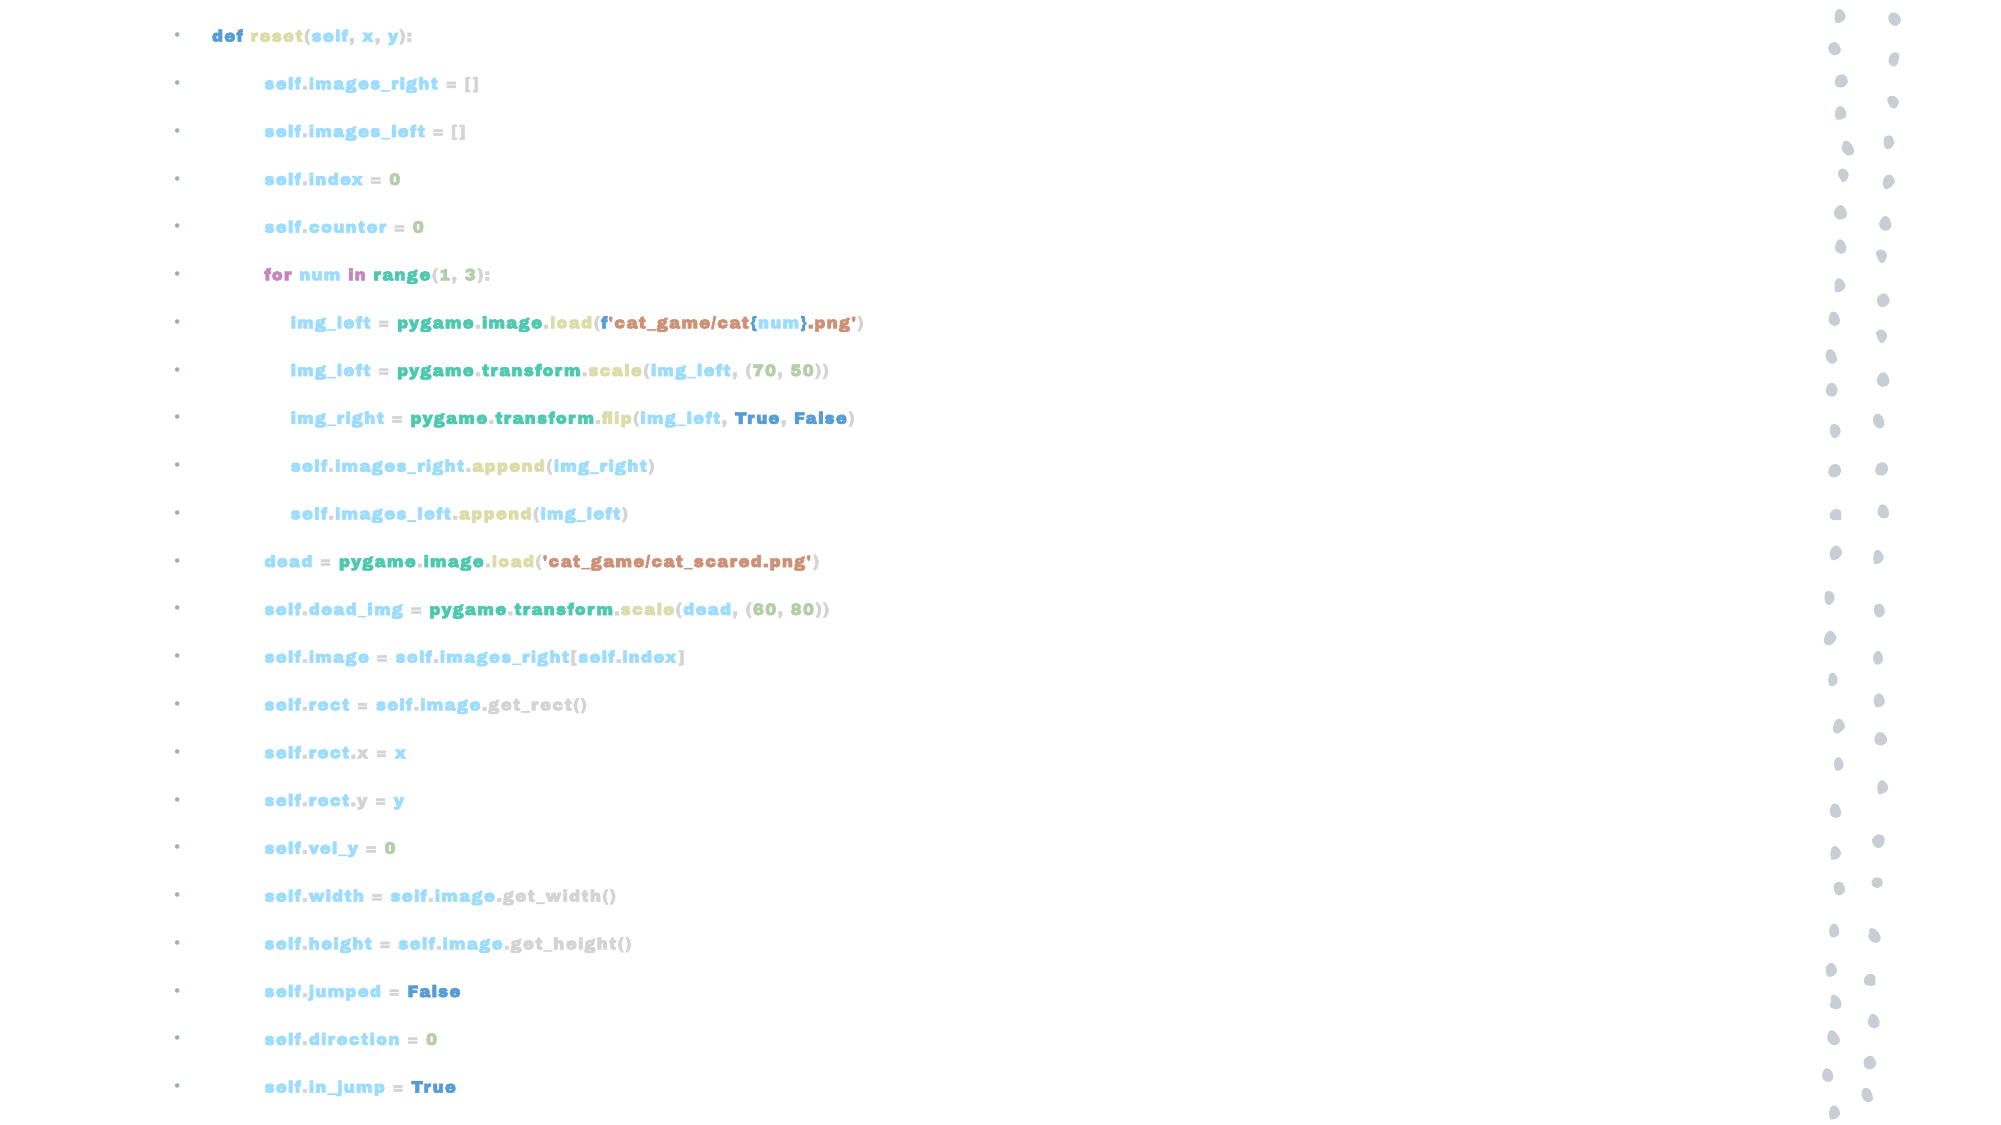

def reset(self, x, y):
        self.images_right = []
        self.images_left = []
        self.index = 0
        self.counter = 0
        for num in range(1, 3):
            img_left = pygame.image.load(f'cat_game/cat{num}.png')
            img_left = pygame.transform.scale(img_left, (70, 50))
            img_right = pygame.transform.flip(img_left, True, False)
            self.images_right.append(img_right)
            self.images_left.append(img_left)
        dead = pygame.image.load('cat_game/cat_scared.png')
        self.dead_img = pygame.transform.scale(dead, (60, 80))
        self.image = self.images_right[self.index]
        self.rect = self.image.get_rect()
        self.rect.x = x
        self.rect.y = y
        self.vel_y = 0
        self.width = self.image.get_width()
        self.height = self.image.get_height()
        self.jumped = False
        self.direction = 0
        self.in_jump = True

#